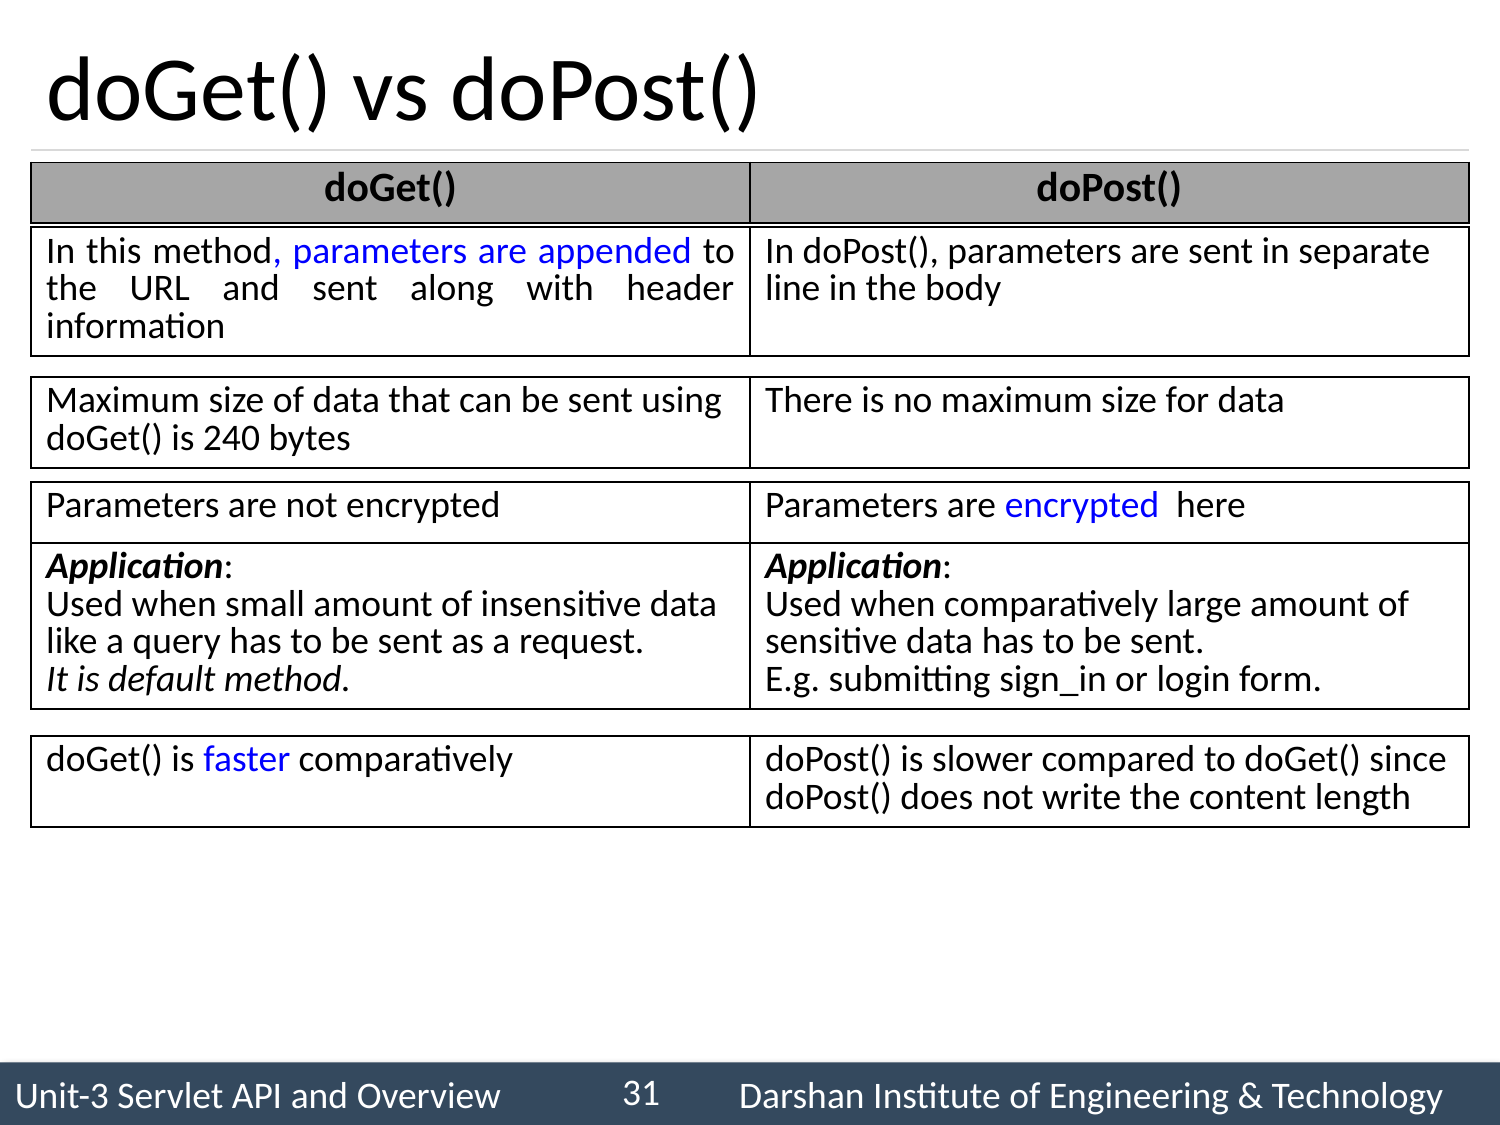

# doGet() vs doPost()
| doGet() | doPost() |
| --- | --- |
| In this method, parameters are appended to the URL and sent along with header information | In doPost(), parameters are sent in separate line in the body |
| --- | --- |
| Maximum size of data that can be sent using doGet() is 240 bytes | There is no maximum size for data |
| --- | --- |
| Parameters are not encrypted | Parameters are encrypted  here |
| --- | --- |
| Application: Used when small amount of insensitive data like a query has to be sent as a request. It is default method. | Application: Used when comparatively large amount of sensitive data has to be sent. E.g. submitting sign\_in or login form. |
| --- | --- |
| doGet() is faster comparatively | doPost() is slower compared to doGet() since doPost() does not write the content length |
| --- | --- |
31